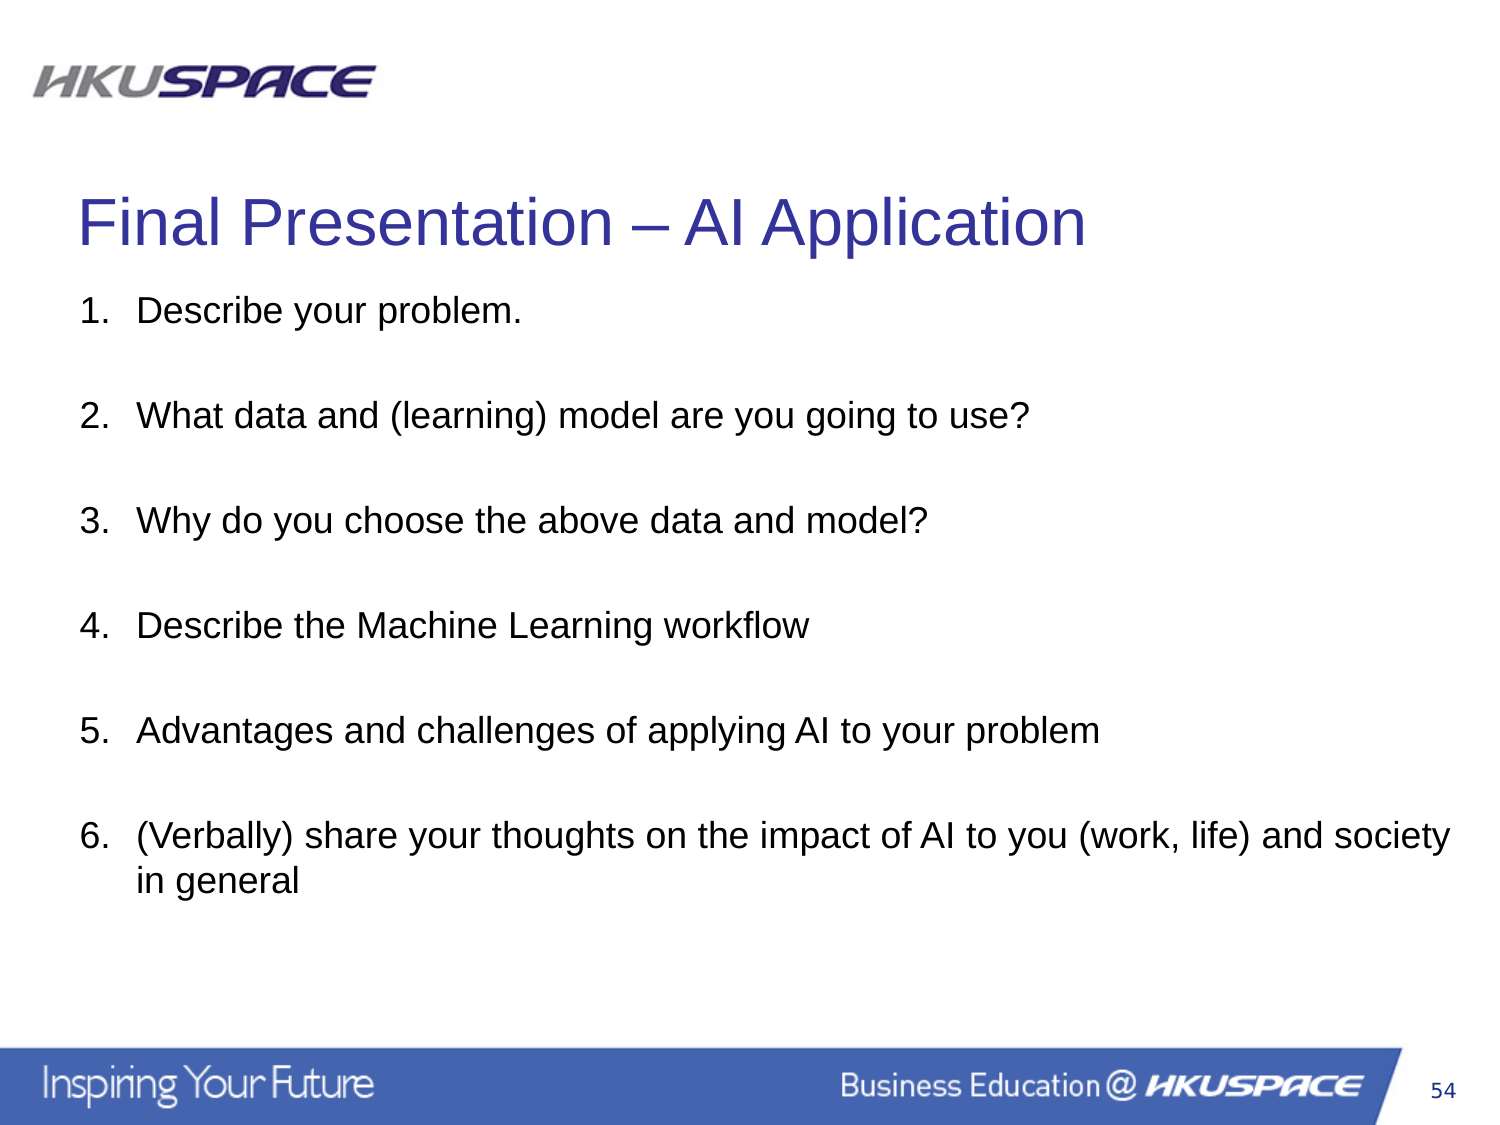

Final Presentation – AI Application
Describe your problem.

What data and (learning) model are you going to use?

Why do you choose the above data and model?

Describe the Machine Learning workflow

Advantages and challenges of applying AI to your problem

(Verbally) share your thoughts on the impact of AI to you (work, life) and society in general

54